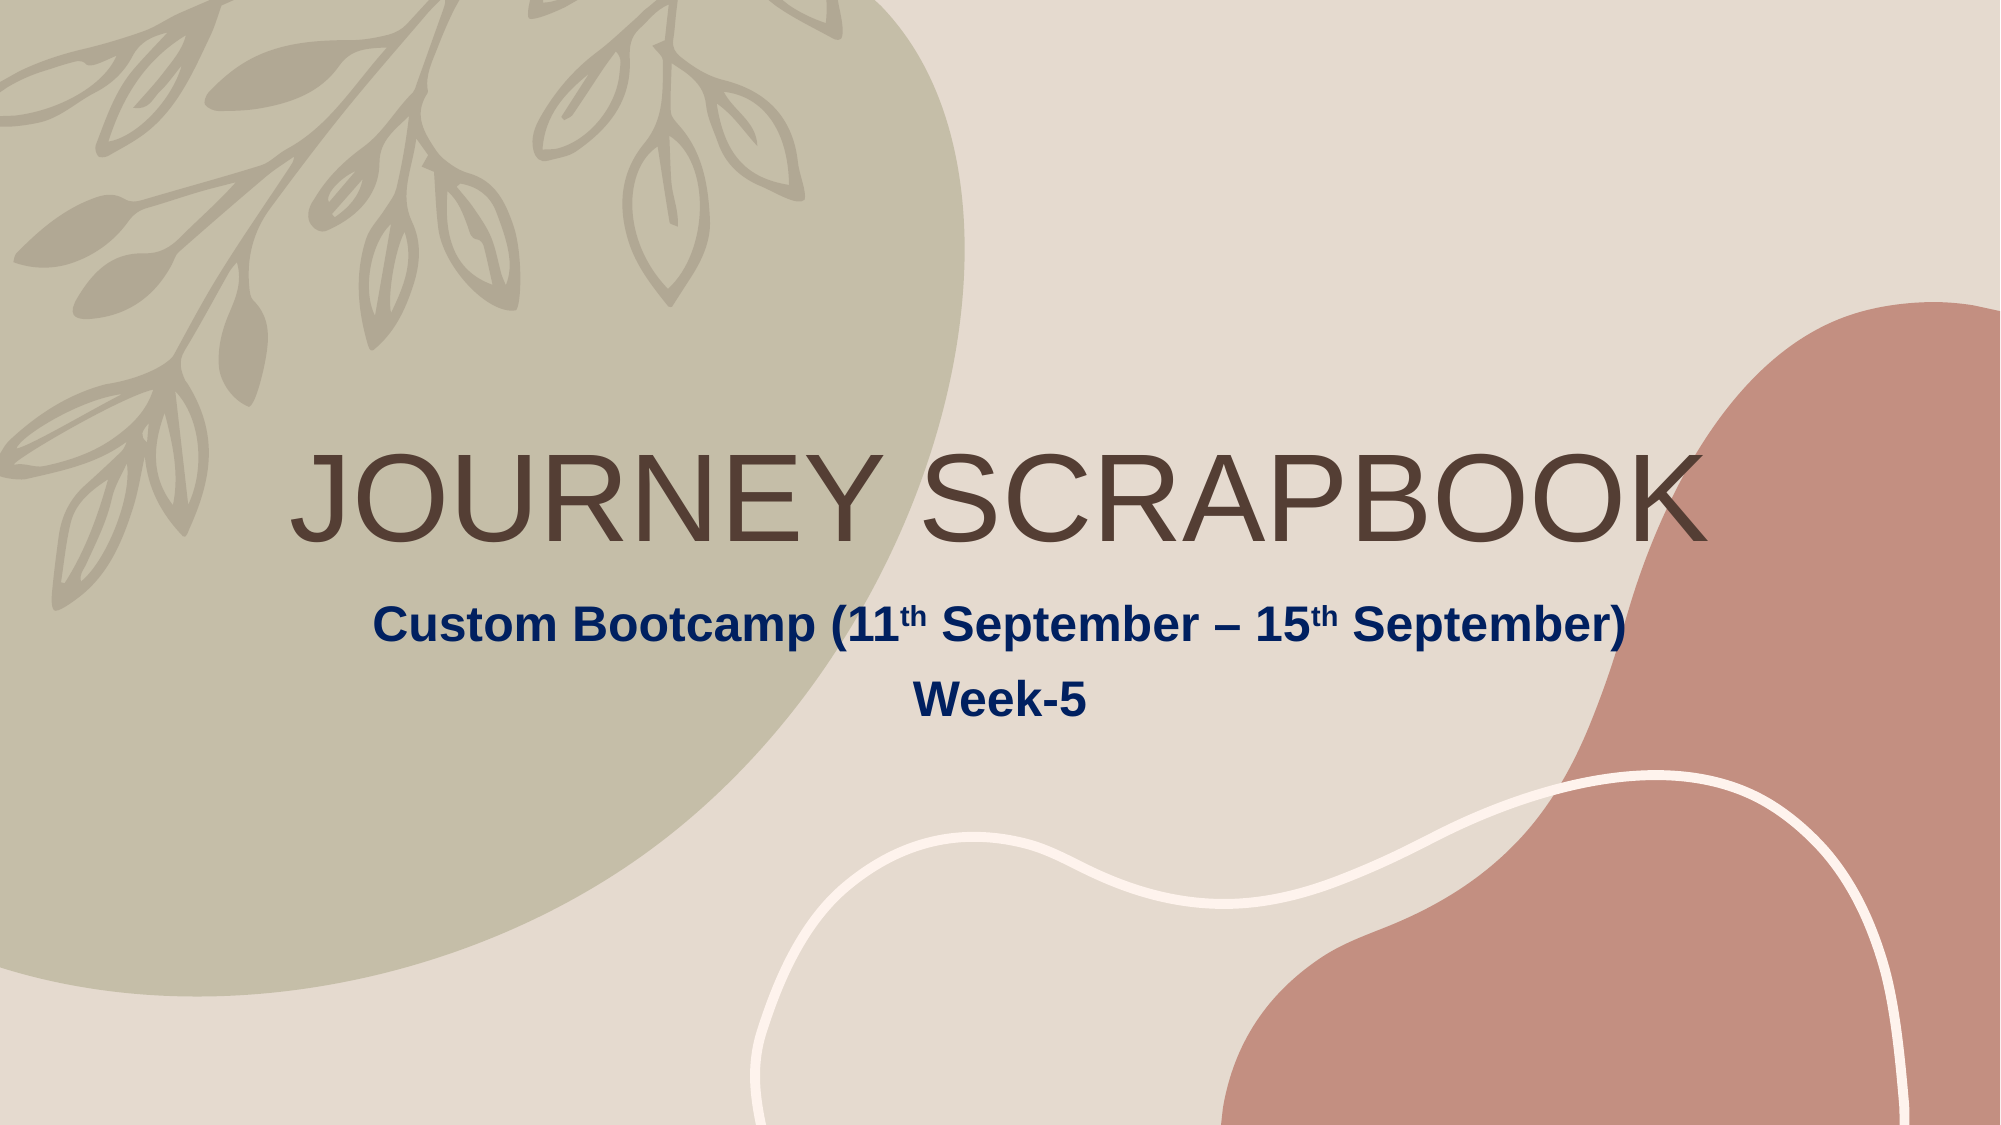

# JOURNEY SCRAPBOOK
Custom Bootcamp (11th September – 15th September)
Week-5